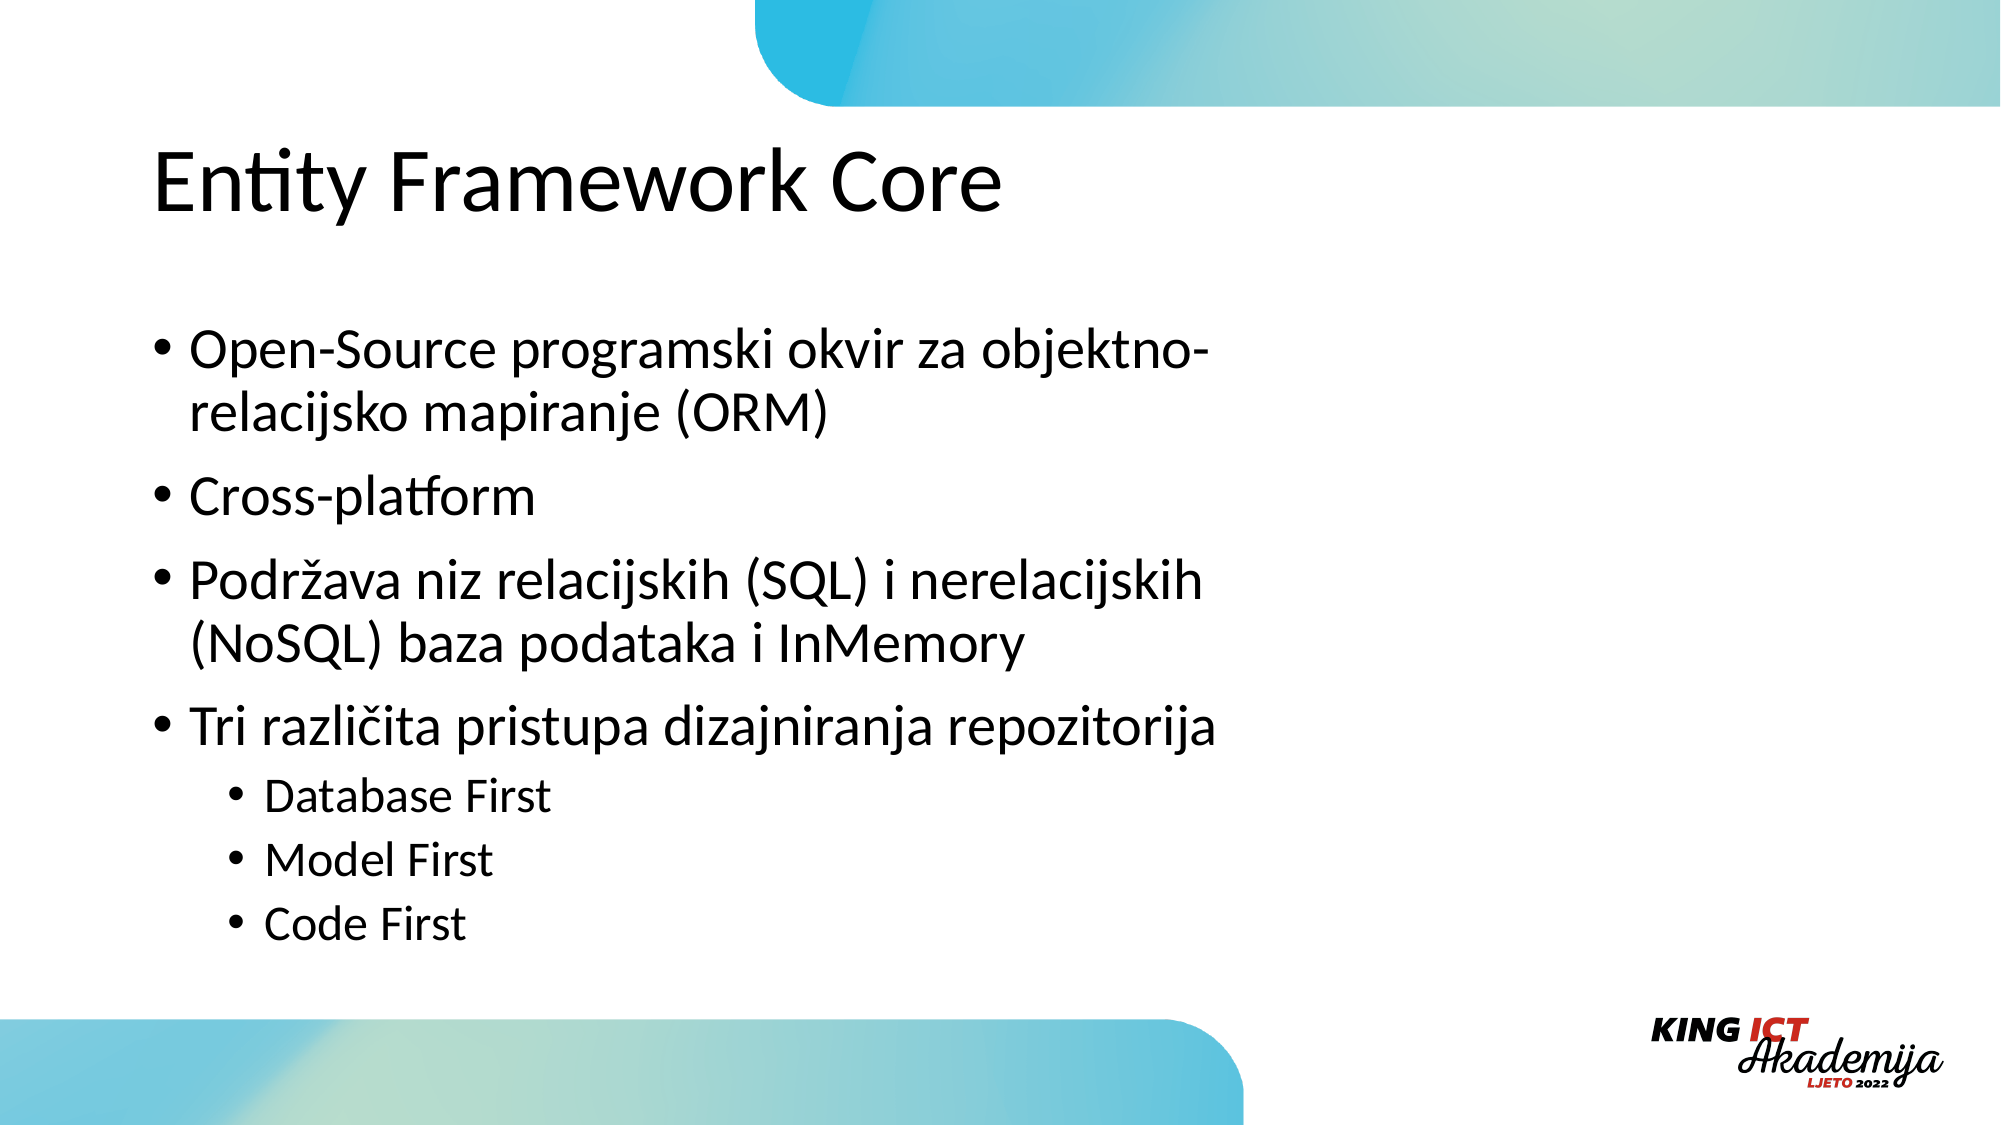

# Entity Framework Core
Open-Source programski okvir za objektno-relacijsko mapiranje (ORM)
Cross-platform
Podržava niz relacijskih (SQL) i nerelacijskih (NoSQL) baza podataka i InMemory
Tri različita pristupa dizajniranja repozitorija
Database First
Model First
Code First